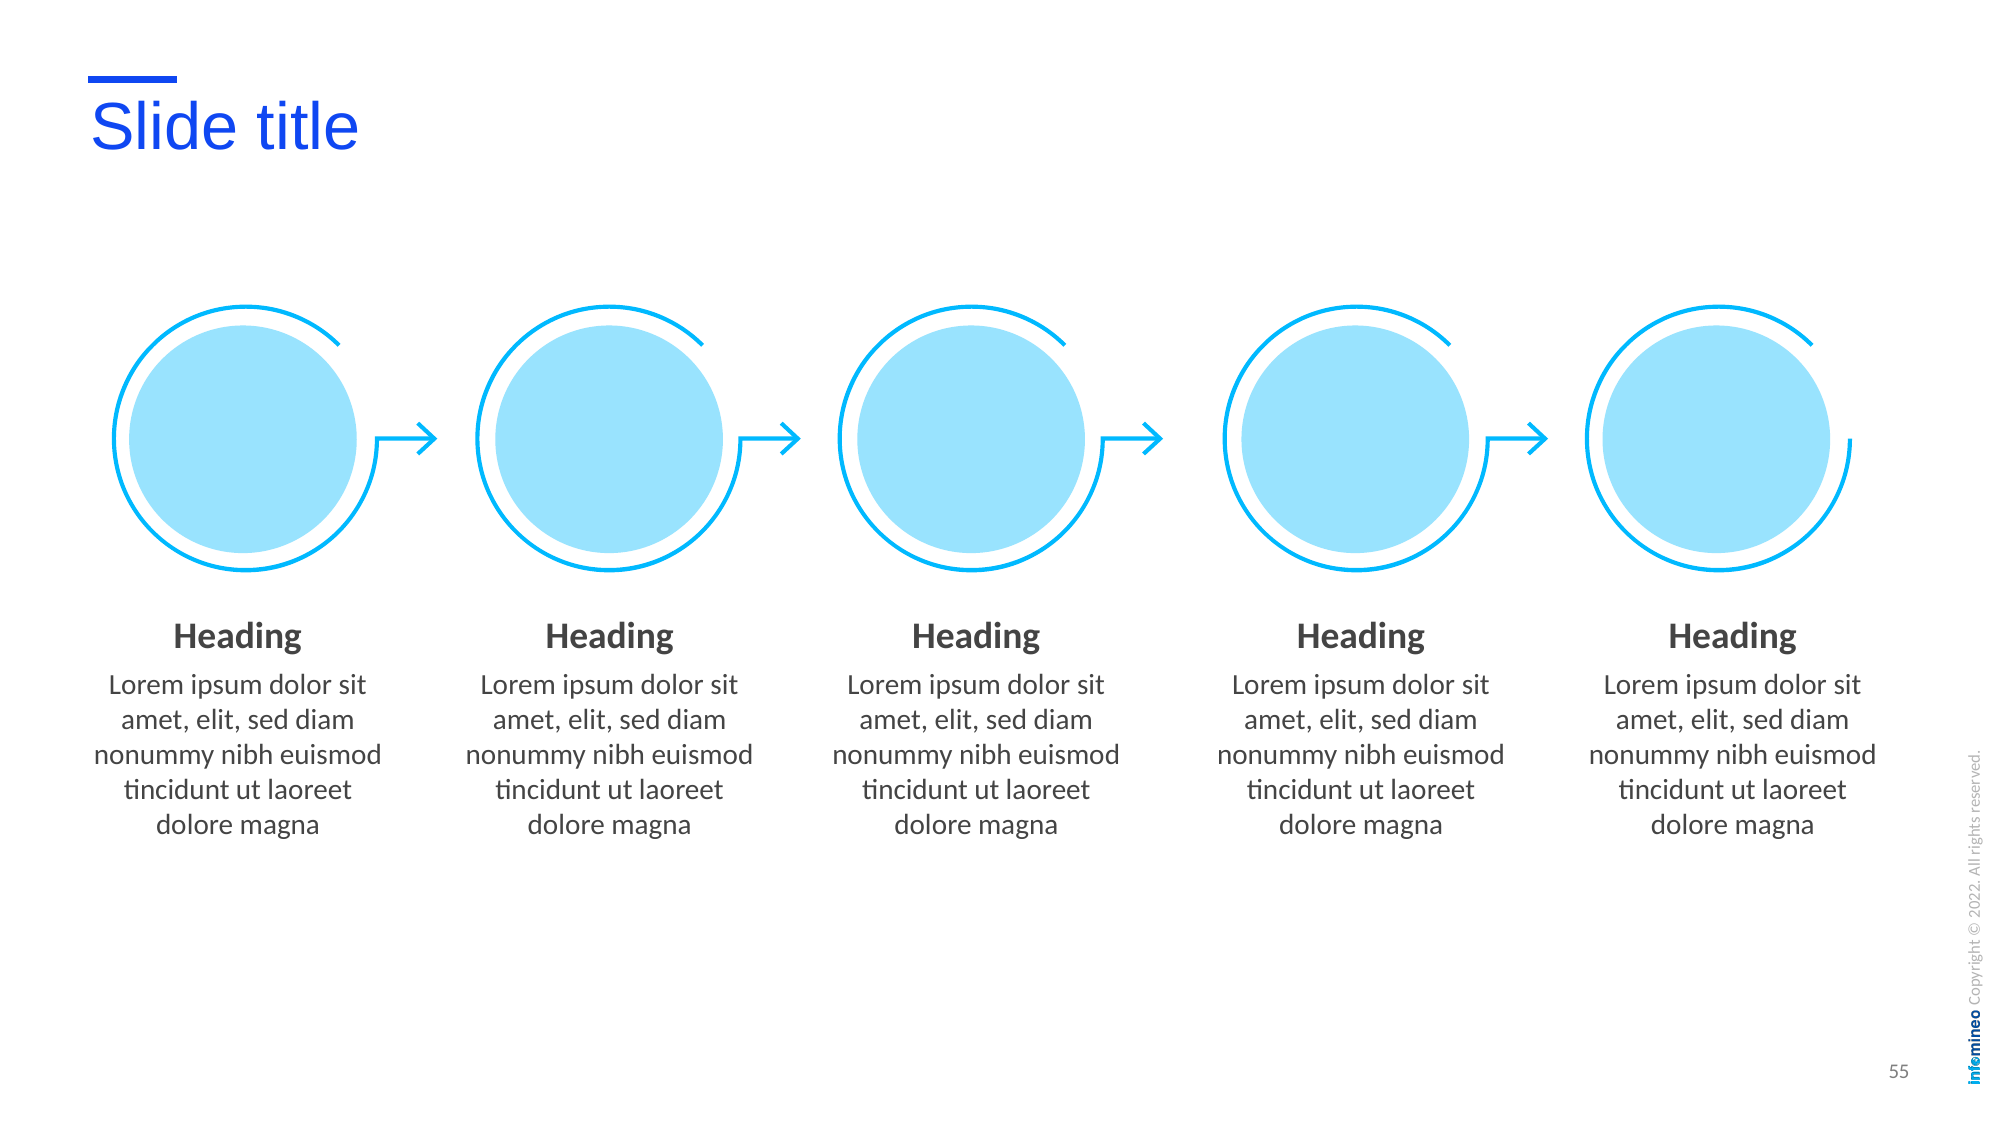

# Slide title

Heading
Heading
Heading
Heading
Heading
Lorem ipsum dolor sit amet, elit, sed diam nonummy nibh euismod tincidunt ut laoreet dolore magna
Lorem ipsum dolor sit amet, elit, sed diam nonummy nibh euismod tincidunt ut laoreet dolore magna
Lorem ipsum dolor sit amet, elit, sed diam nonummy nibh euismod tincidunt ut laoreet dolore magna
Lorem ipsum dolor sit amet, elit, sed diam nonummy nibh euismod tincidunt ut laoreet dolore magna
Lorem ipsum dolor sit amet, elit, sed diam nonummy nibh euismod tincidunt ut laoreet dolore magna